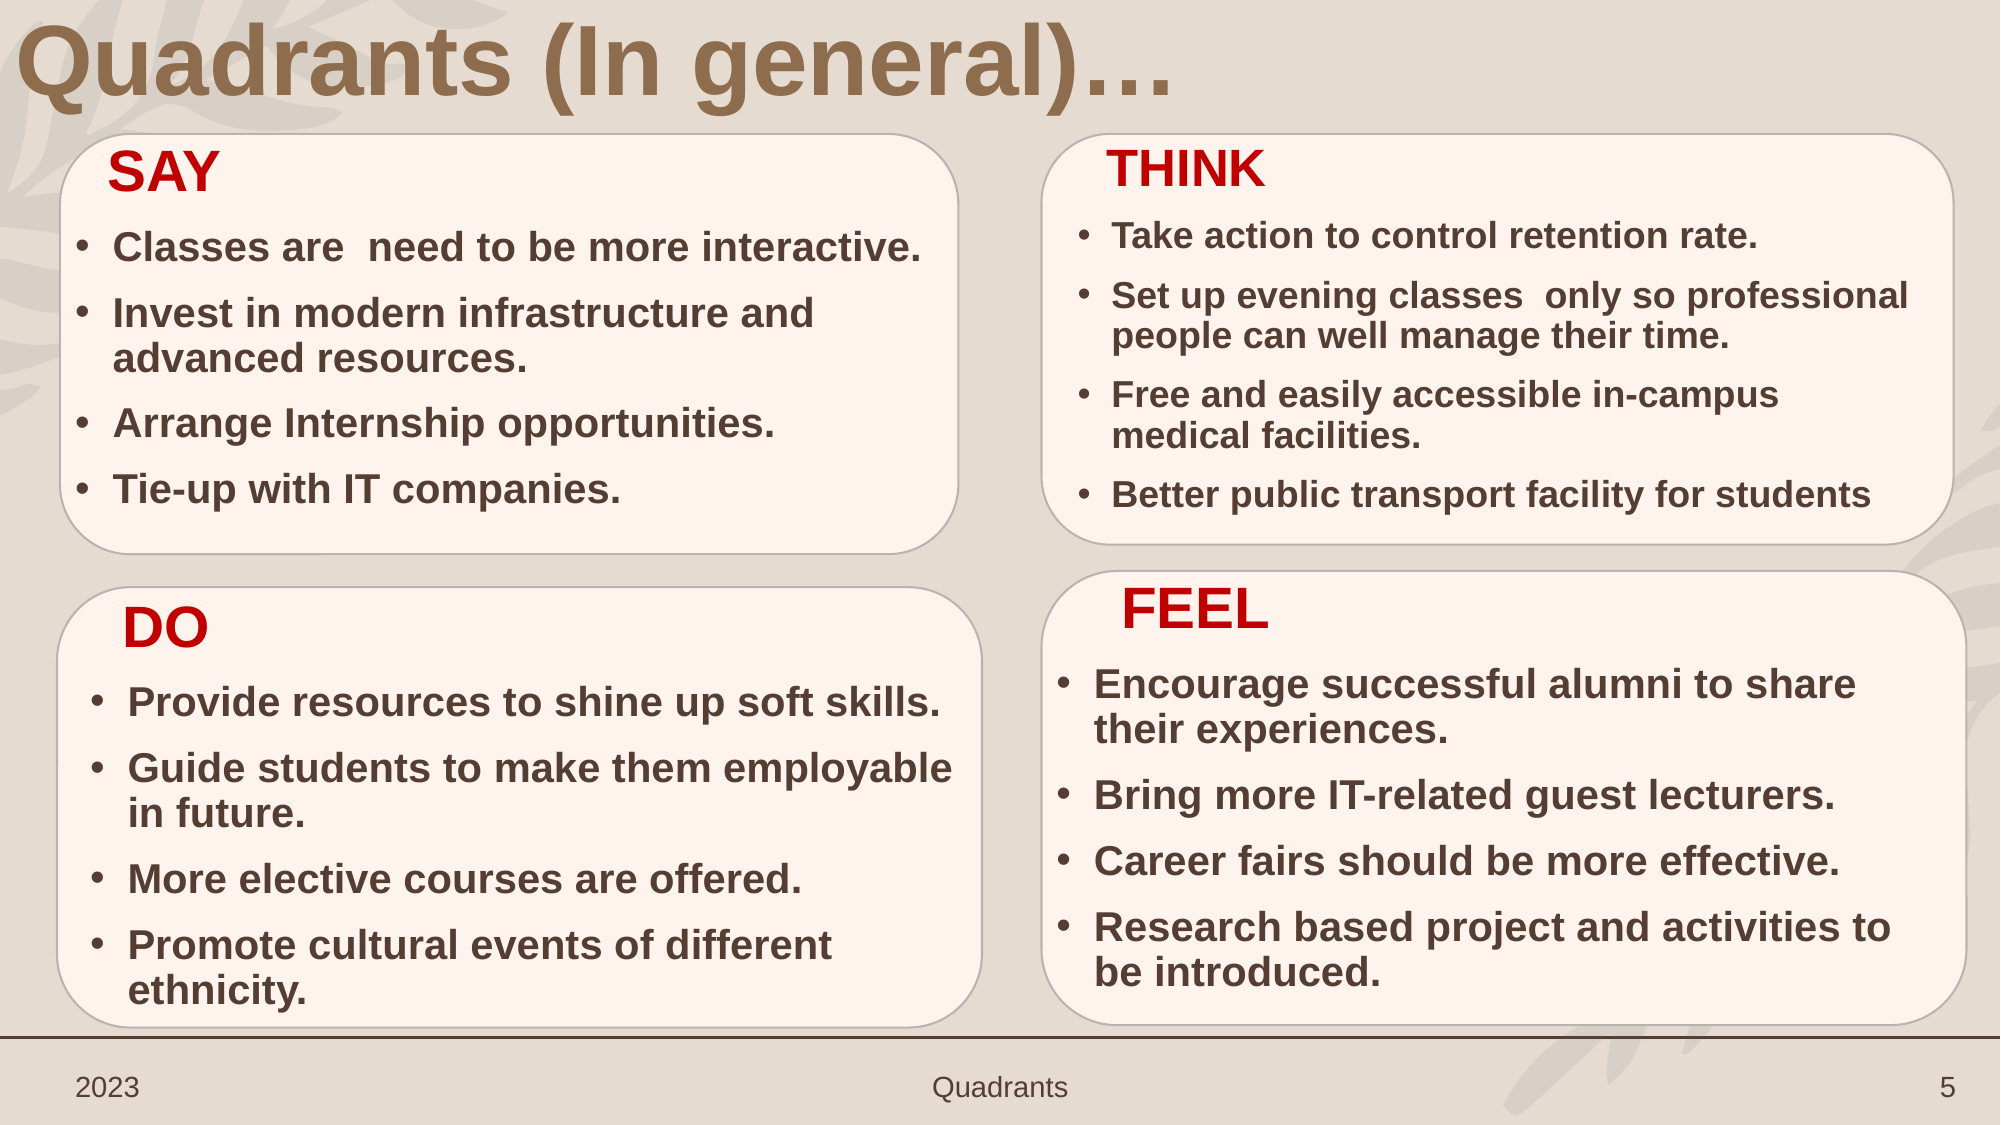

# Quadrants (In general)…

  SAY
Classes are  need to be more interactive.
Invest in modern infrastructure and advanced resources.
Arrange Internship opportunities.
Tie-up with IT companies.

  THINK
Take action to control retention rate.
Set up evening classes  only so professional people can well manage their time.
Free and easily accessible in-campus medical facilities.
Better public transport facility for students
    FEEL
Encourage successful alumni to share their experiences.
Bring more IT-related guest lecturers.
Career fairs should be more effective.
Research based project and activities to be introduced.

  DO
Provide resources to shine up soft skills.
Guide students to make them employable in future.
More elective courses are offered.
Promote cultural events of different ethnicity.

2023
Quadrants
5